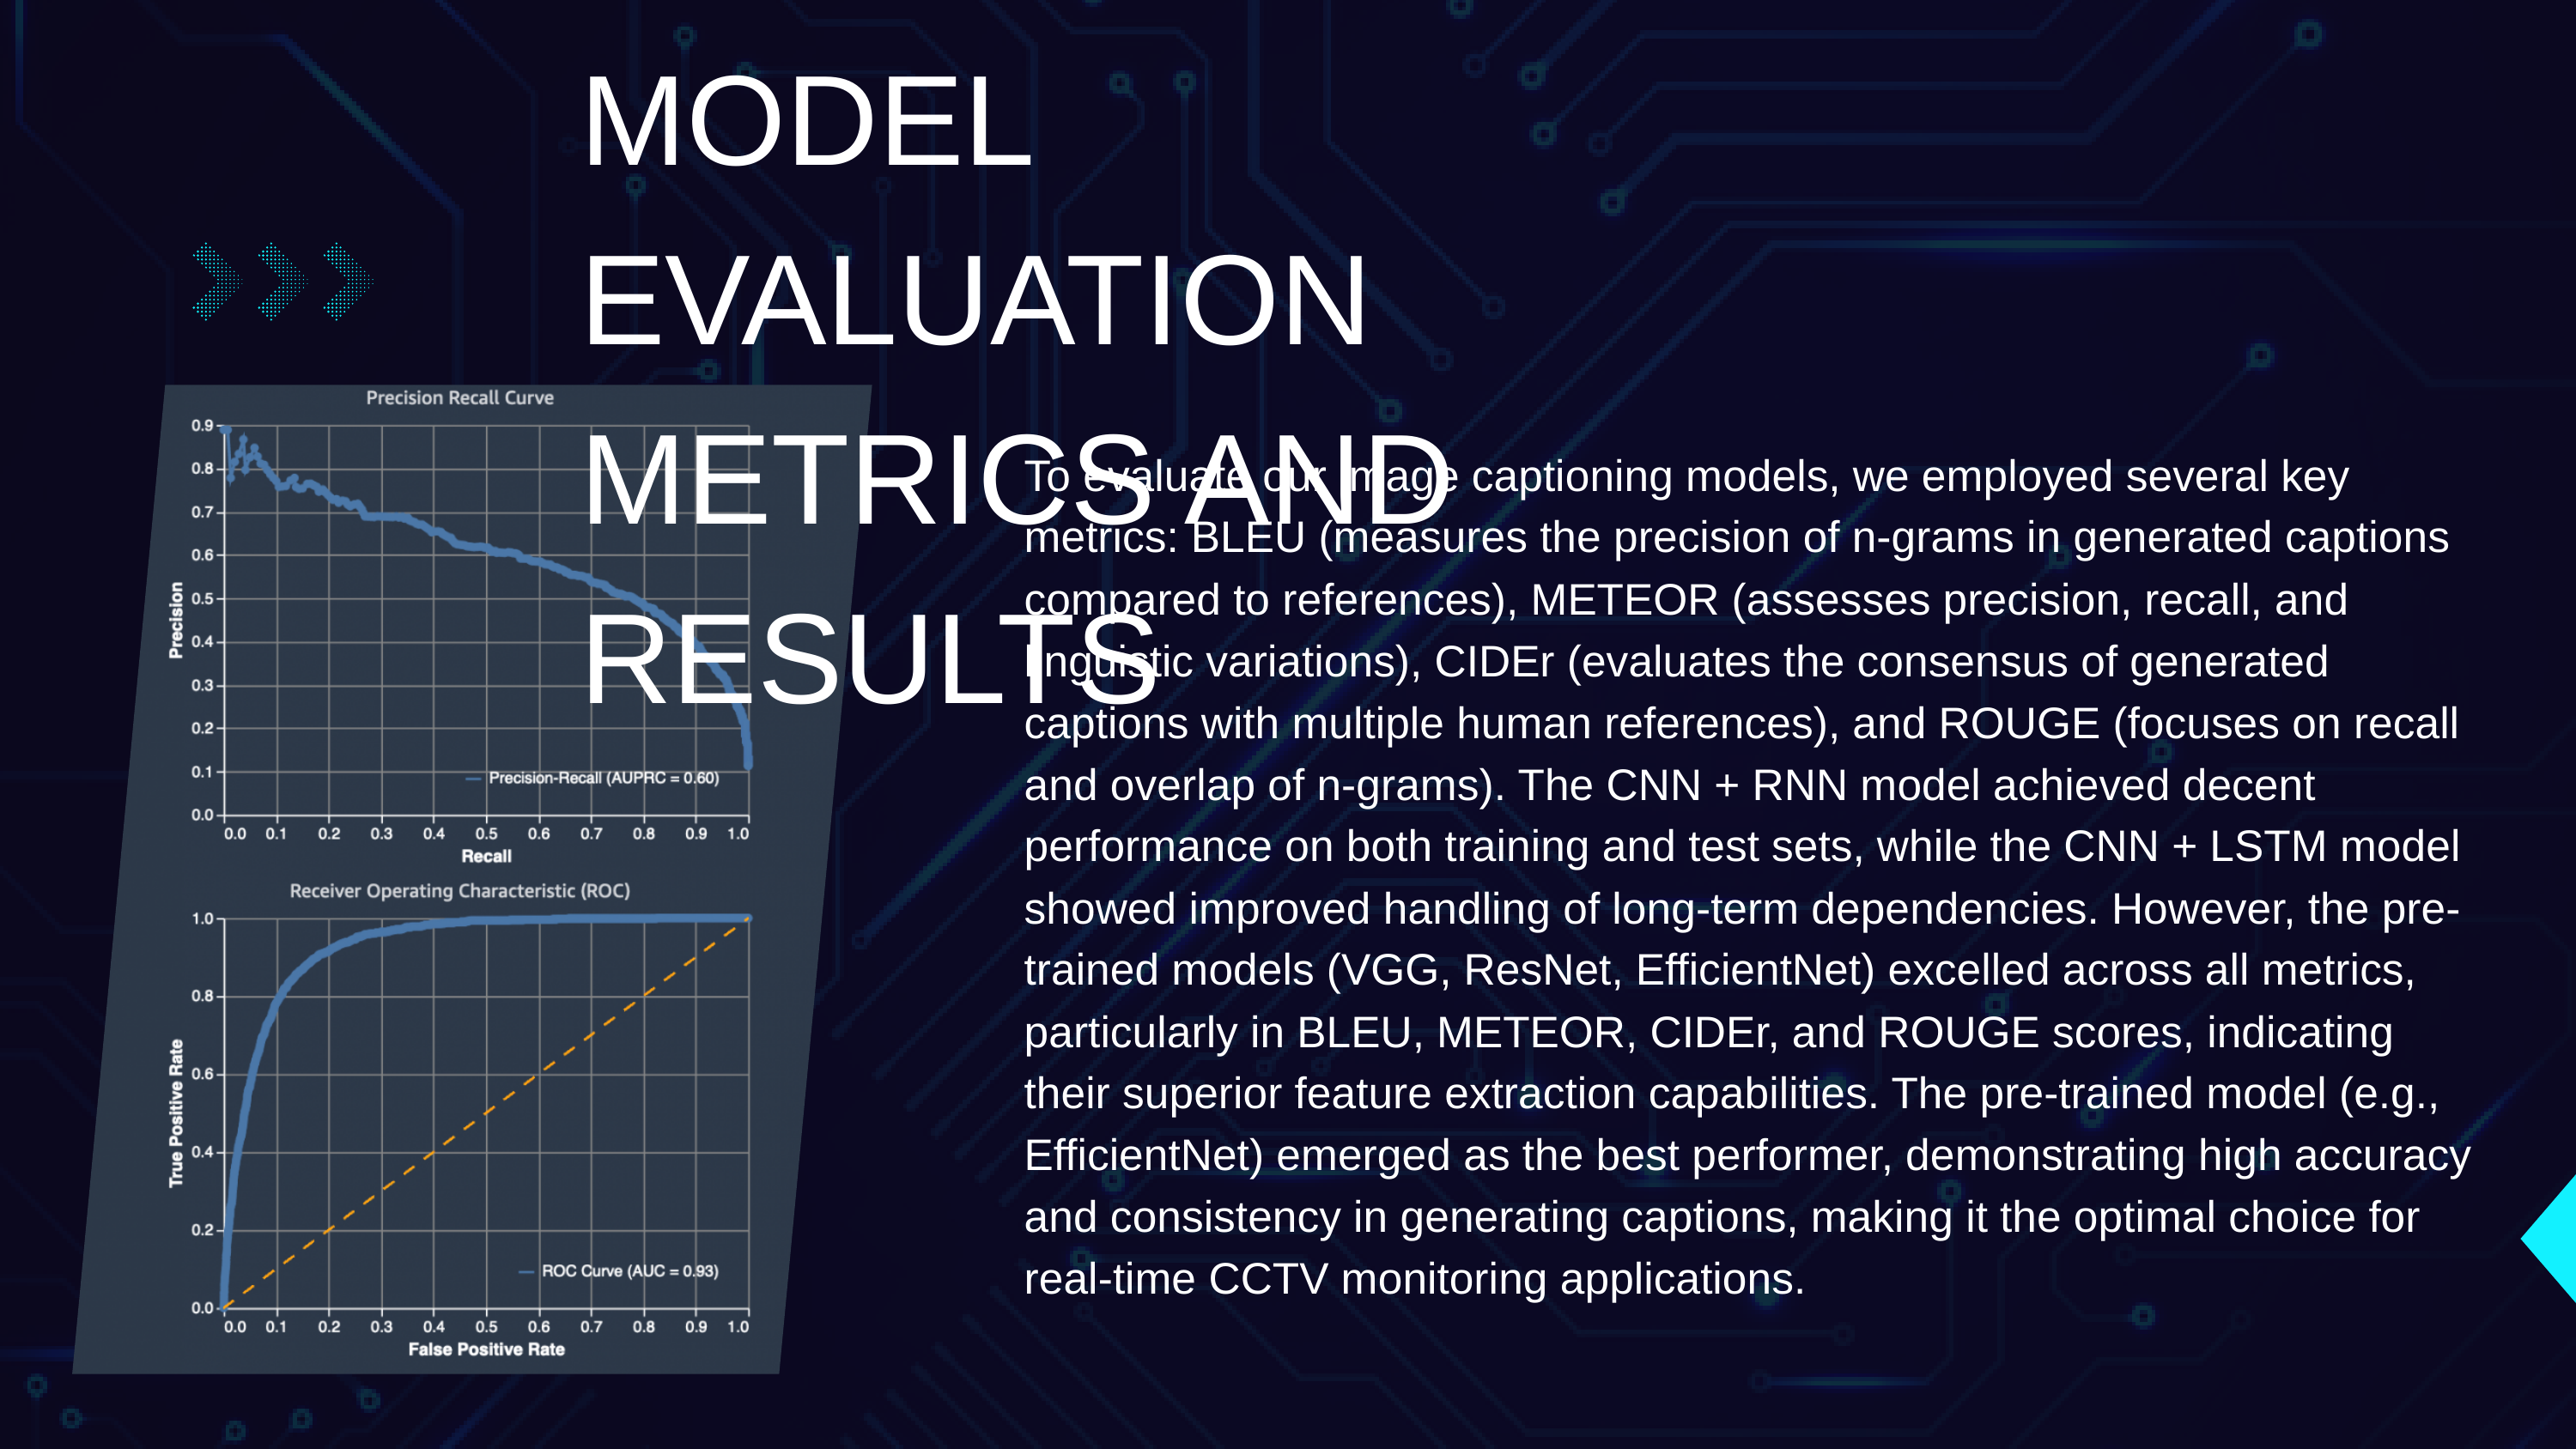

MODEL EVALUATION METRICS AND RESULTS

To evaluate our image captioning models, we employed several key metrics: BLEU (measures the precision of n-grams in generated captions compared to references), METEOR (assesses precision, recall, and linguistic variations), CIDEr (evaluates the consensus of generated captions with multiple human references), and ROUGE (focuses on recall and overlap of n-grams). The CNN + RNN model achieved decent performance on both training and test sets, while the CNN + LSTM model showed improved handling of long-term dependencies. However, the pre-trained models (VGG, ResNet, EfficientNet) excelled across all metrics, particularly in BLEU, METEOR, CIDEr, and ROUGE scores, indicating their superior feature extraction capabilities. The pre-trained model (e.g., EfficientNet) emerged as the best performer, demonstrating high accuracy and consistency in generating captions, making it the optimal choice for real-time CCTV monitoring applications.